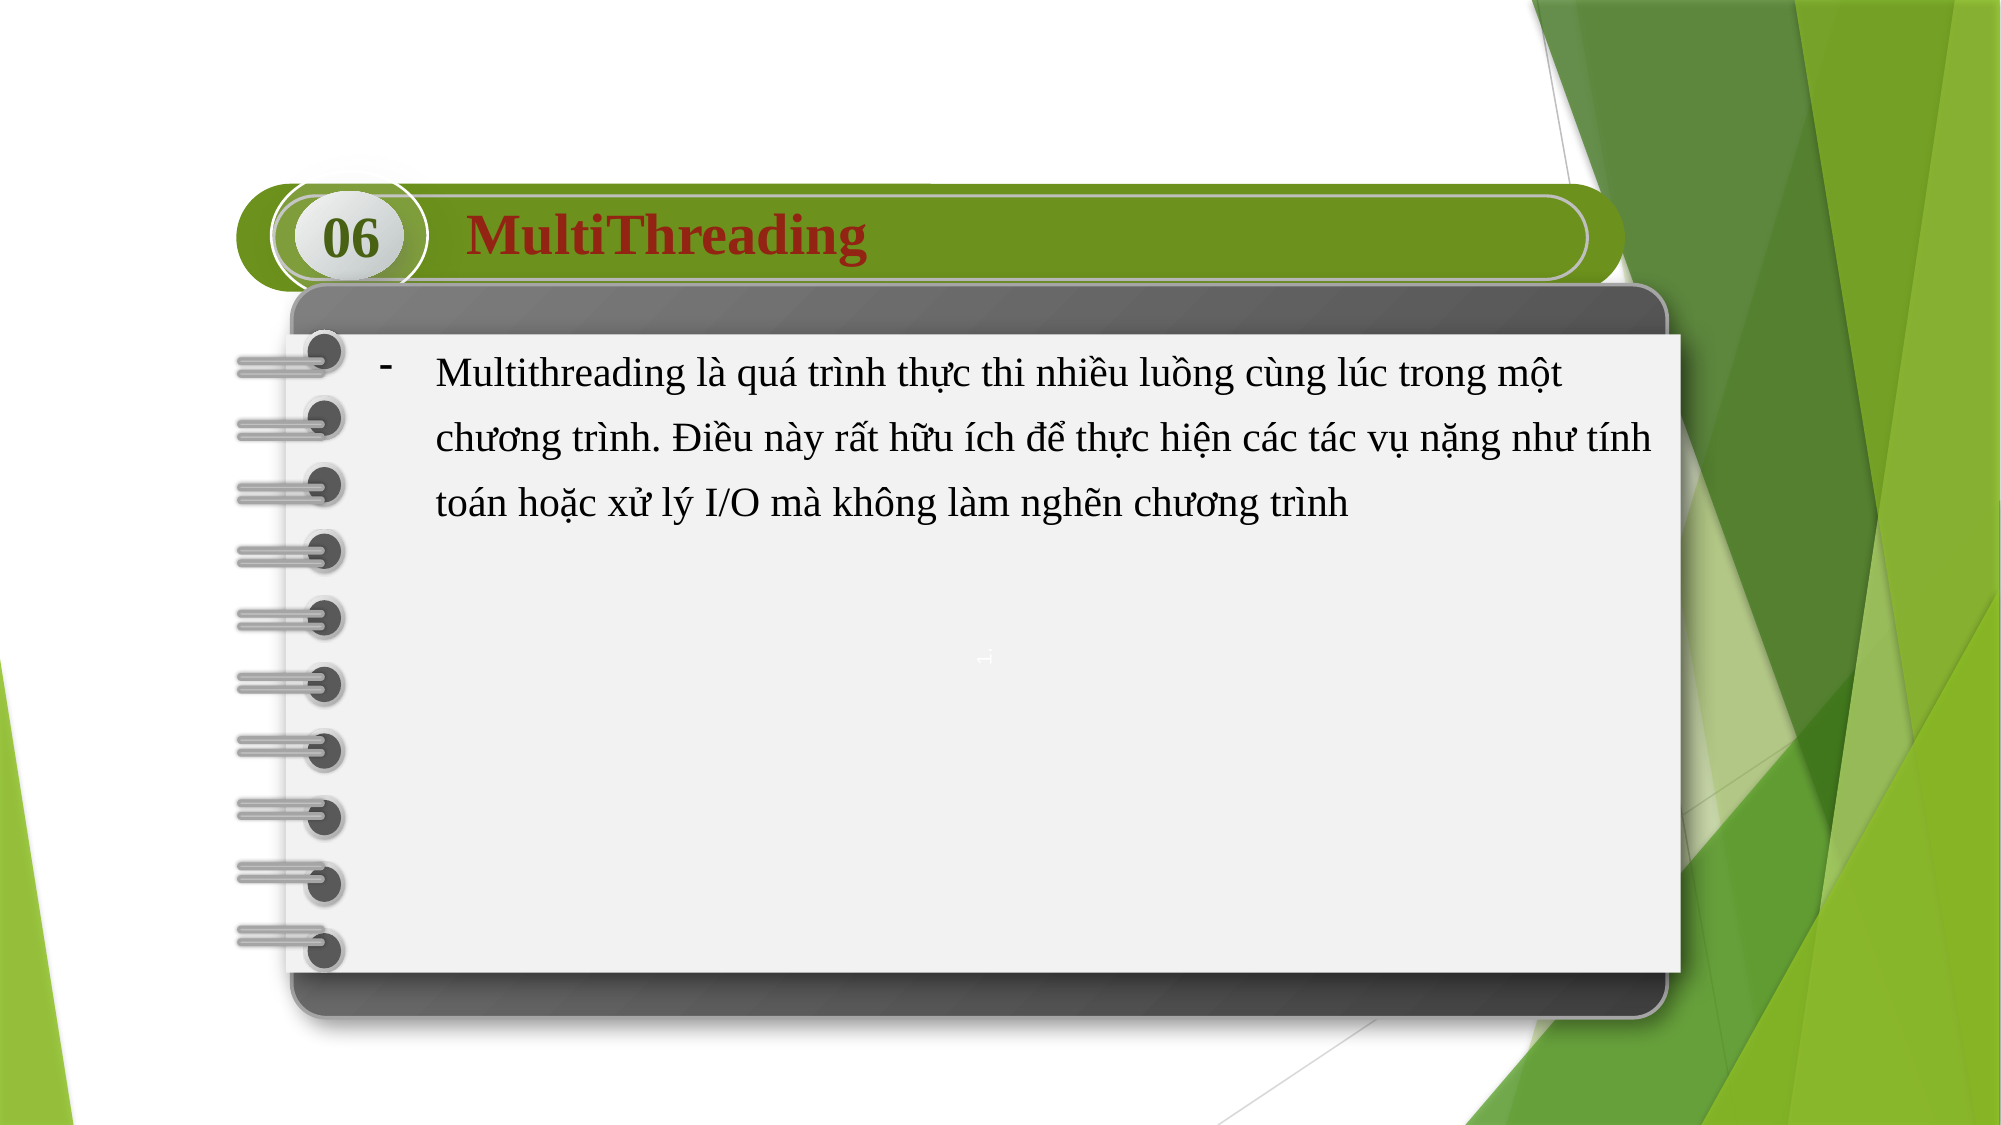

06

MultiThreading

1.

Multithreading là quá trình thực thi nhiều luồng cùng lúc trong một chương trình. Điều này rất hữu ích để thực hiện các tác vụ nặng như tính toán hoặc xử lý I/O mà không làm nghẽn chương trình